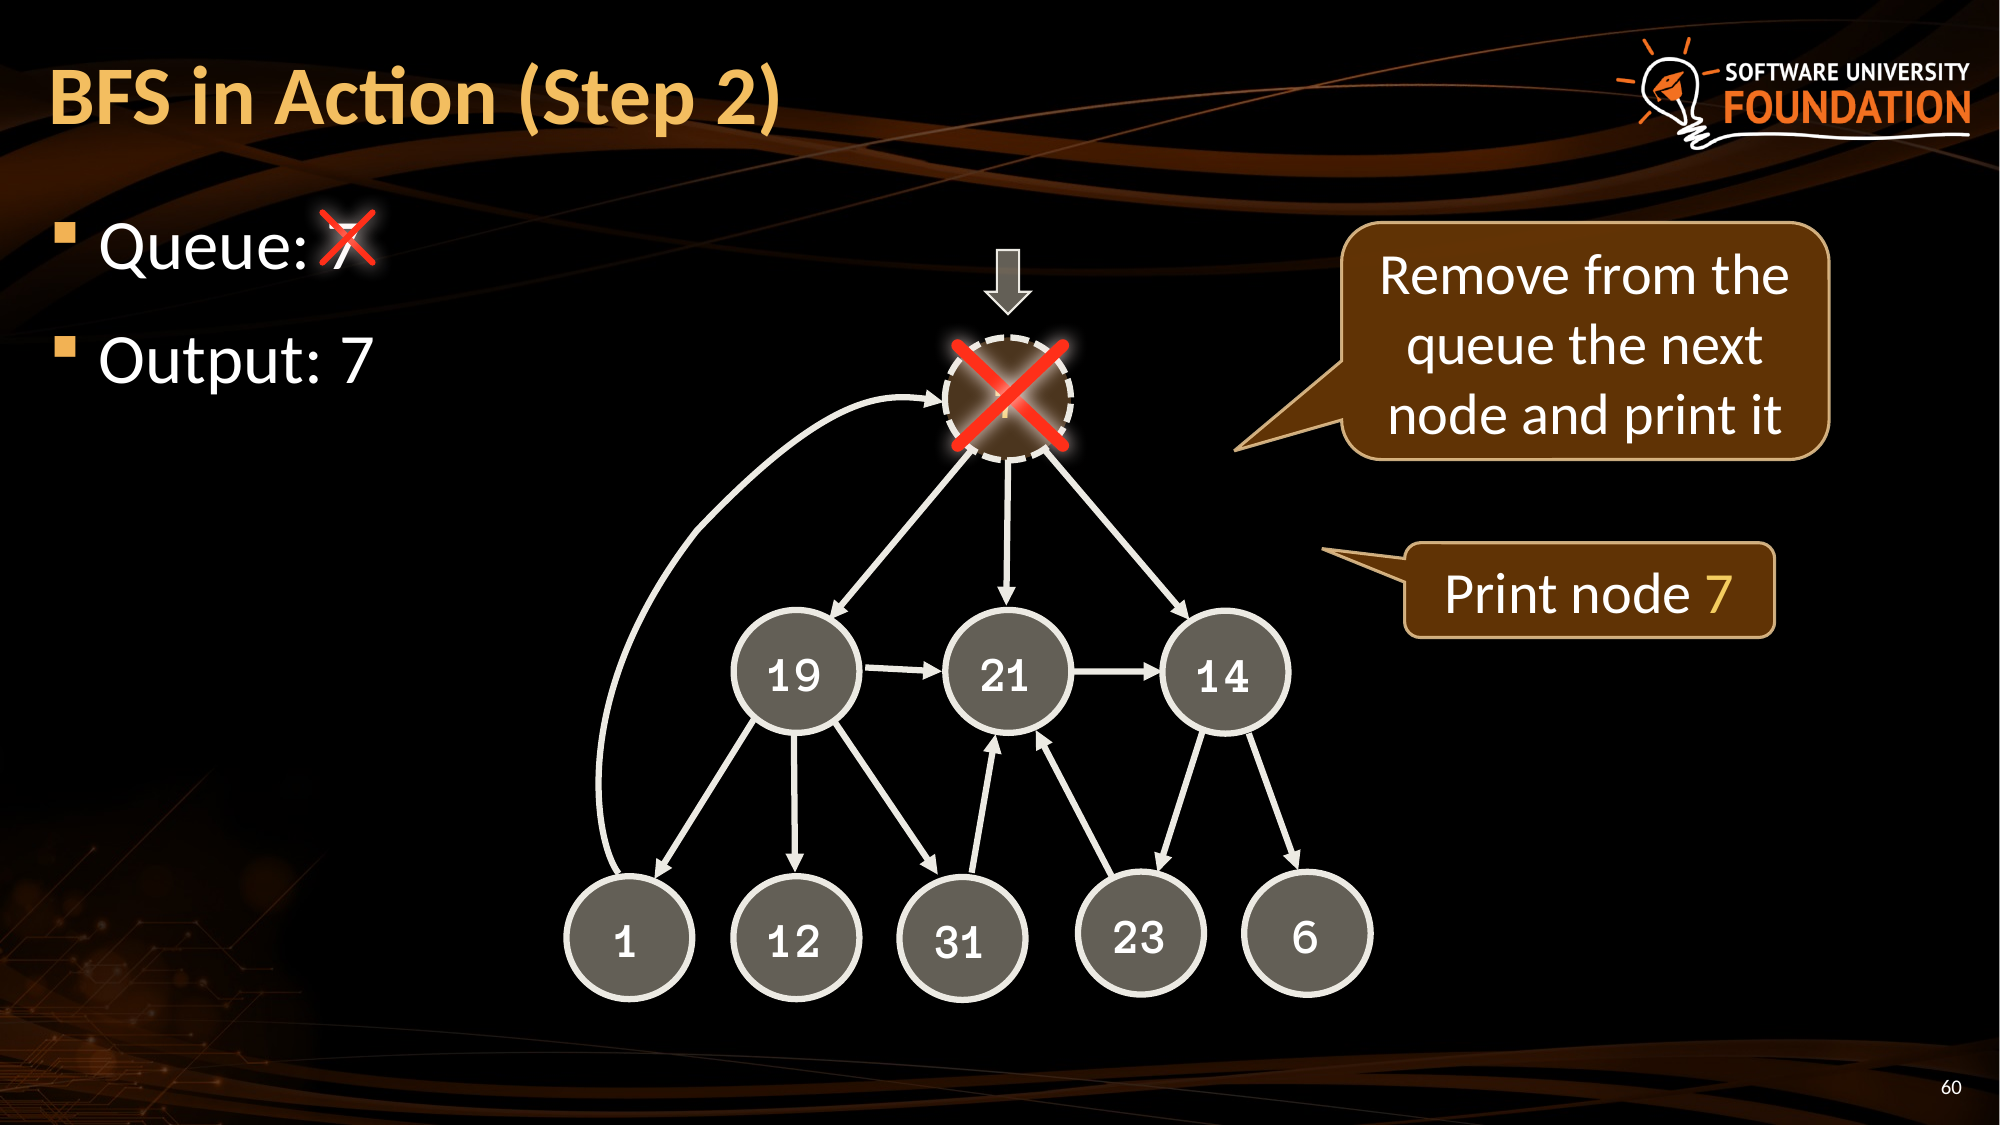

# BFS in Action (Step 2)
Queue: 7
Output: 7
Remove from the queue the next node and print it

7

21
19
14

23
6
12
1
31
Print node 7
60